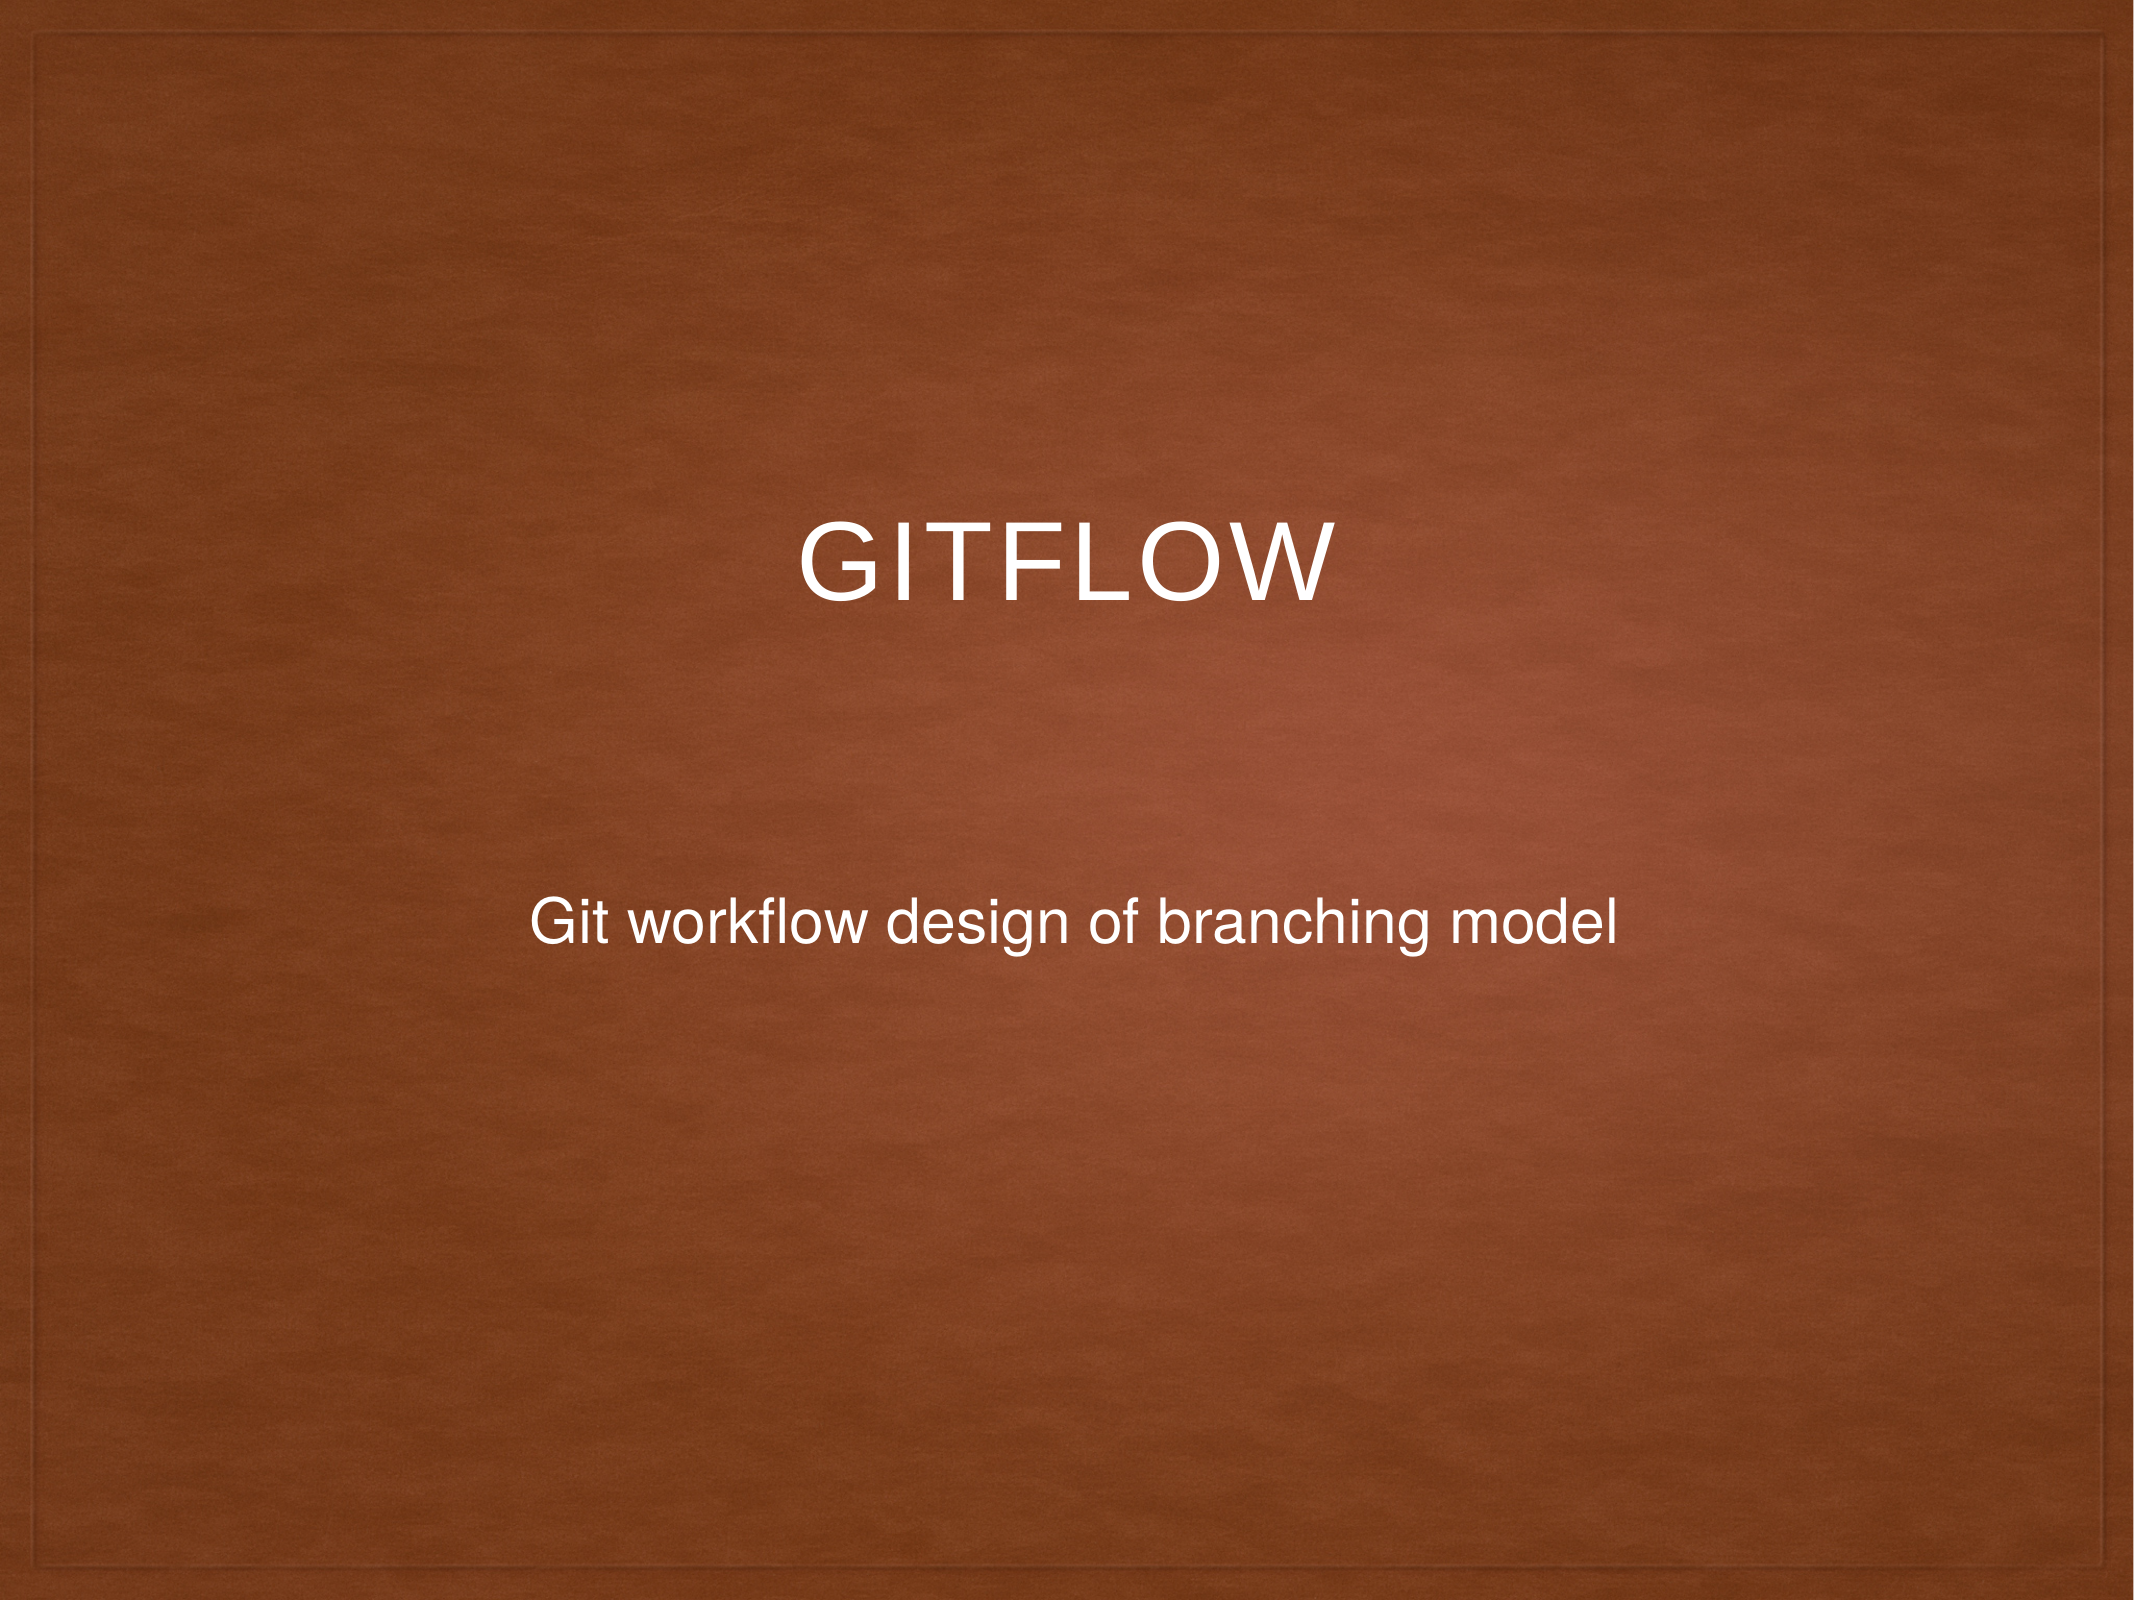

GitFlow
# Git workflow design of branching model